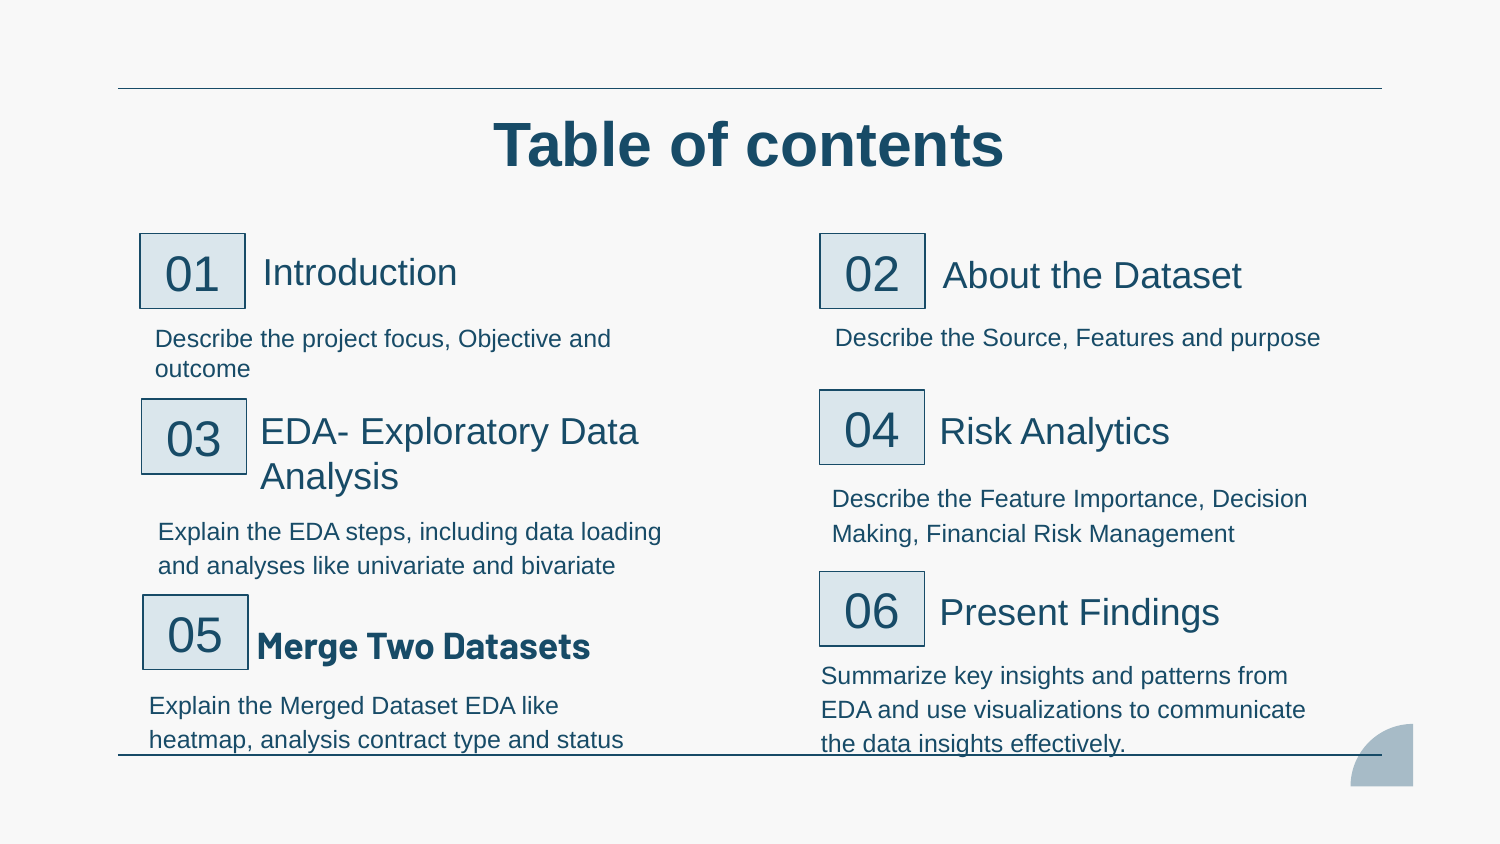

# Table of contents
02
01
About the Dataset
Introduction
Describe the Source, Features and purpose
Describe the project focus, Objective and outcome
04
Risk Analytics
03
EDA- Exploratory Data Analysis
Describe the Feature Importance, Decision Making, Financial Risk Management
Explain the EDA steps, including data loading and analyses like univariate and bivariate
06

Present Findings
05

Merge Two Datasets
Summarize key insights and patterns from EDA and use visualizations to communicate the data insights effectively.
Explain the Merged Dataset EDA like heatmap, analysis contract type and status